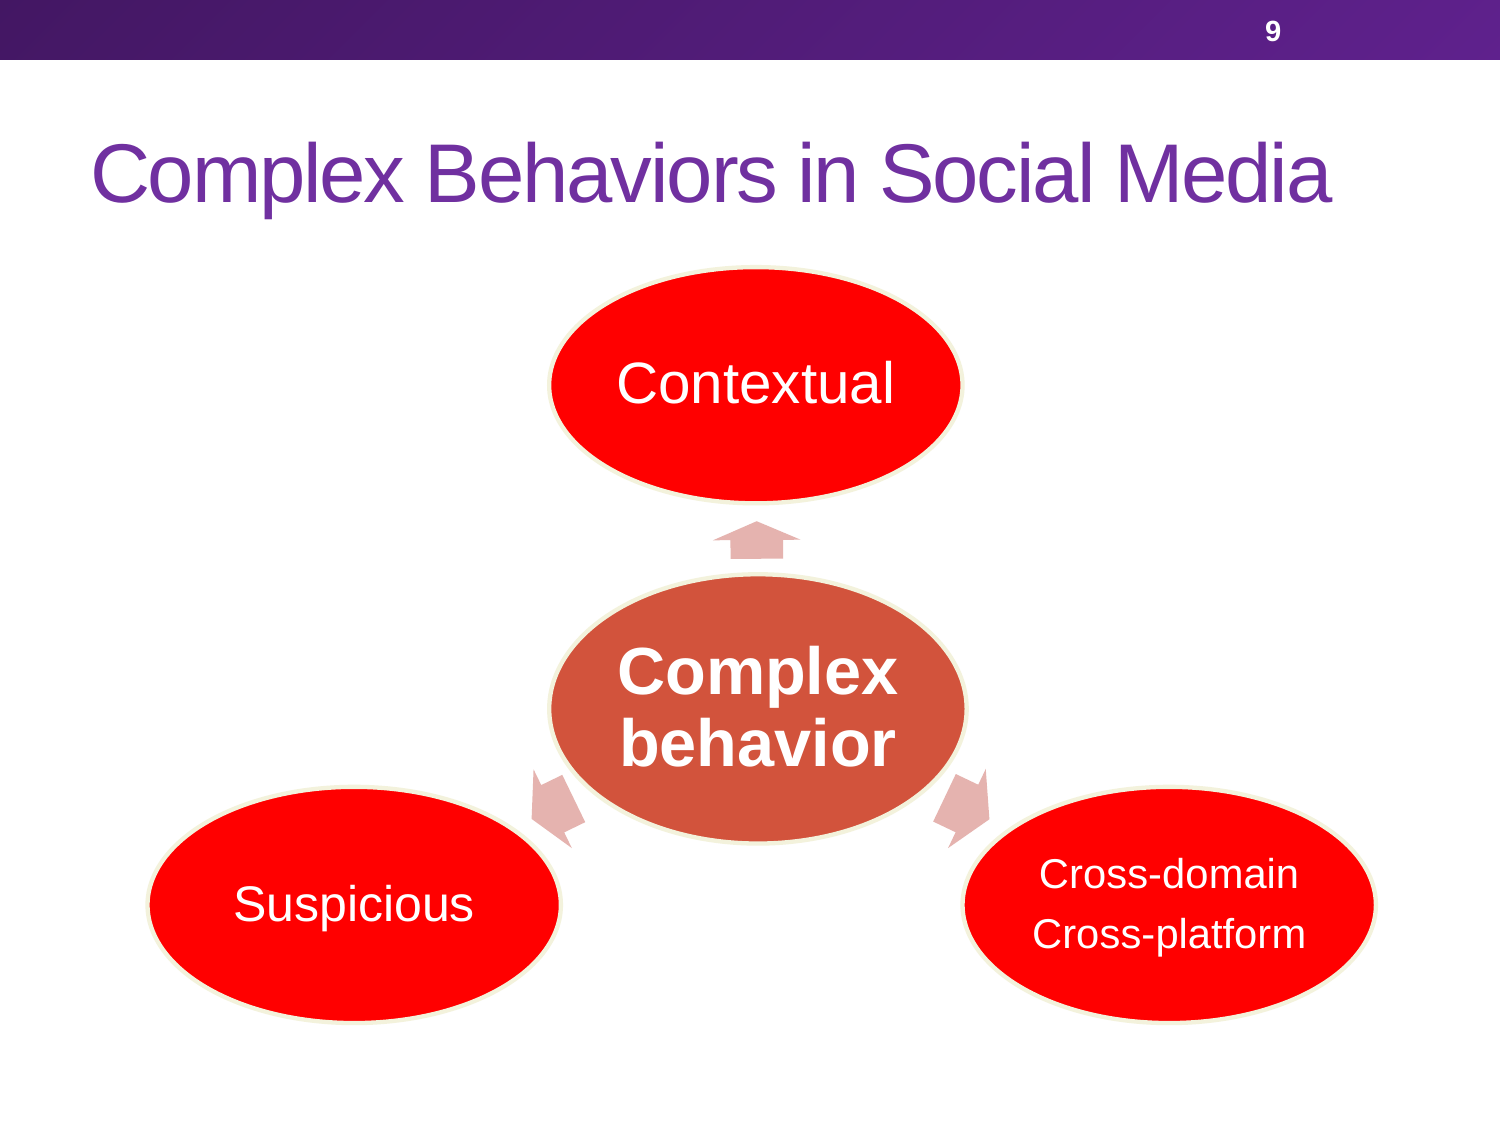

9
# Complex Behaviors in Social Media
Complex behavior

Contextual

Cross-domain
Cross-platform

Suspicious